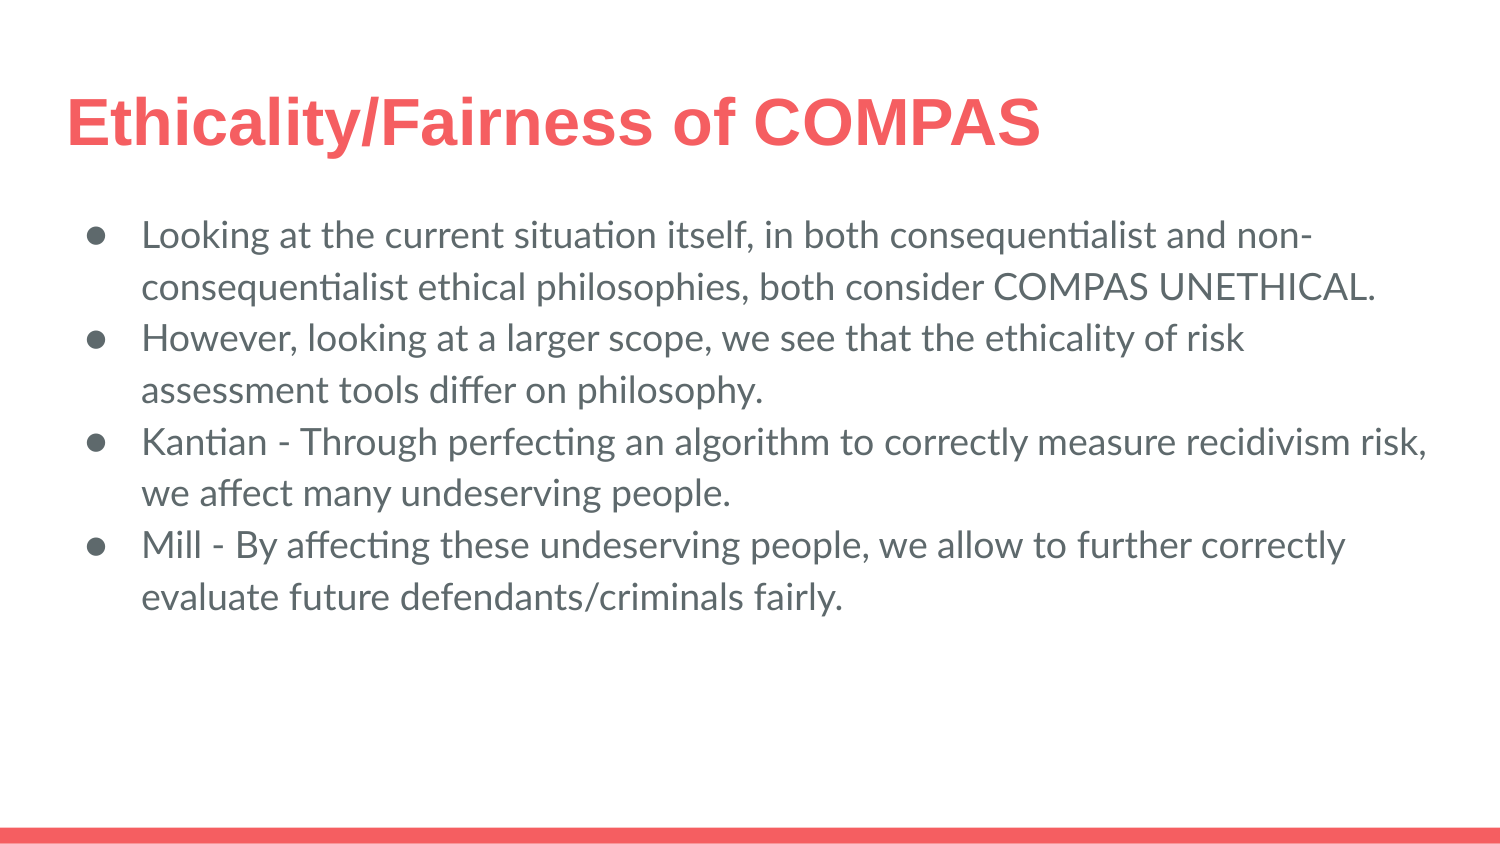

# Ethicality/Fairness of COMPAS
Looking at the current situation itself, in both consequentialist and non-consequentialist ethical philosophies, both consider COMPAS UNETHICAL.
However, looking at a larger scope, we see that the ethicality of risk assessment tools differ on philosophy.
Kantian - Through perfecting an algorithm to correctly measure recidivism risk, we affect many undeserving people.
Mill - By affecting these undeserving people, we allow to further correctly evaluate future defendants/criminals fairly.